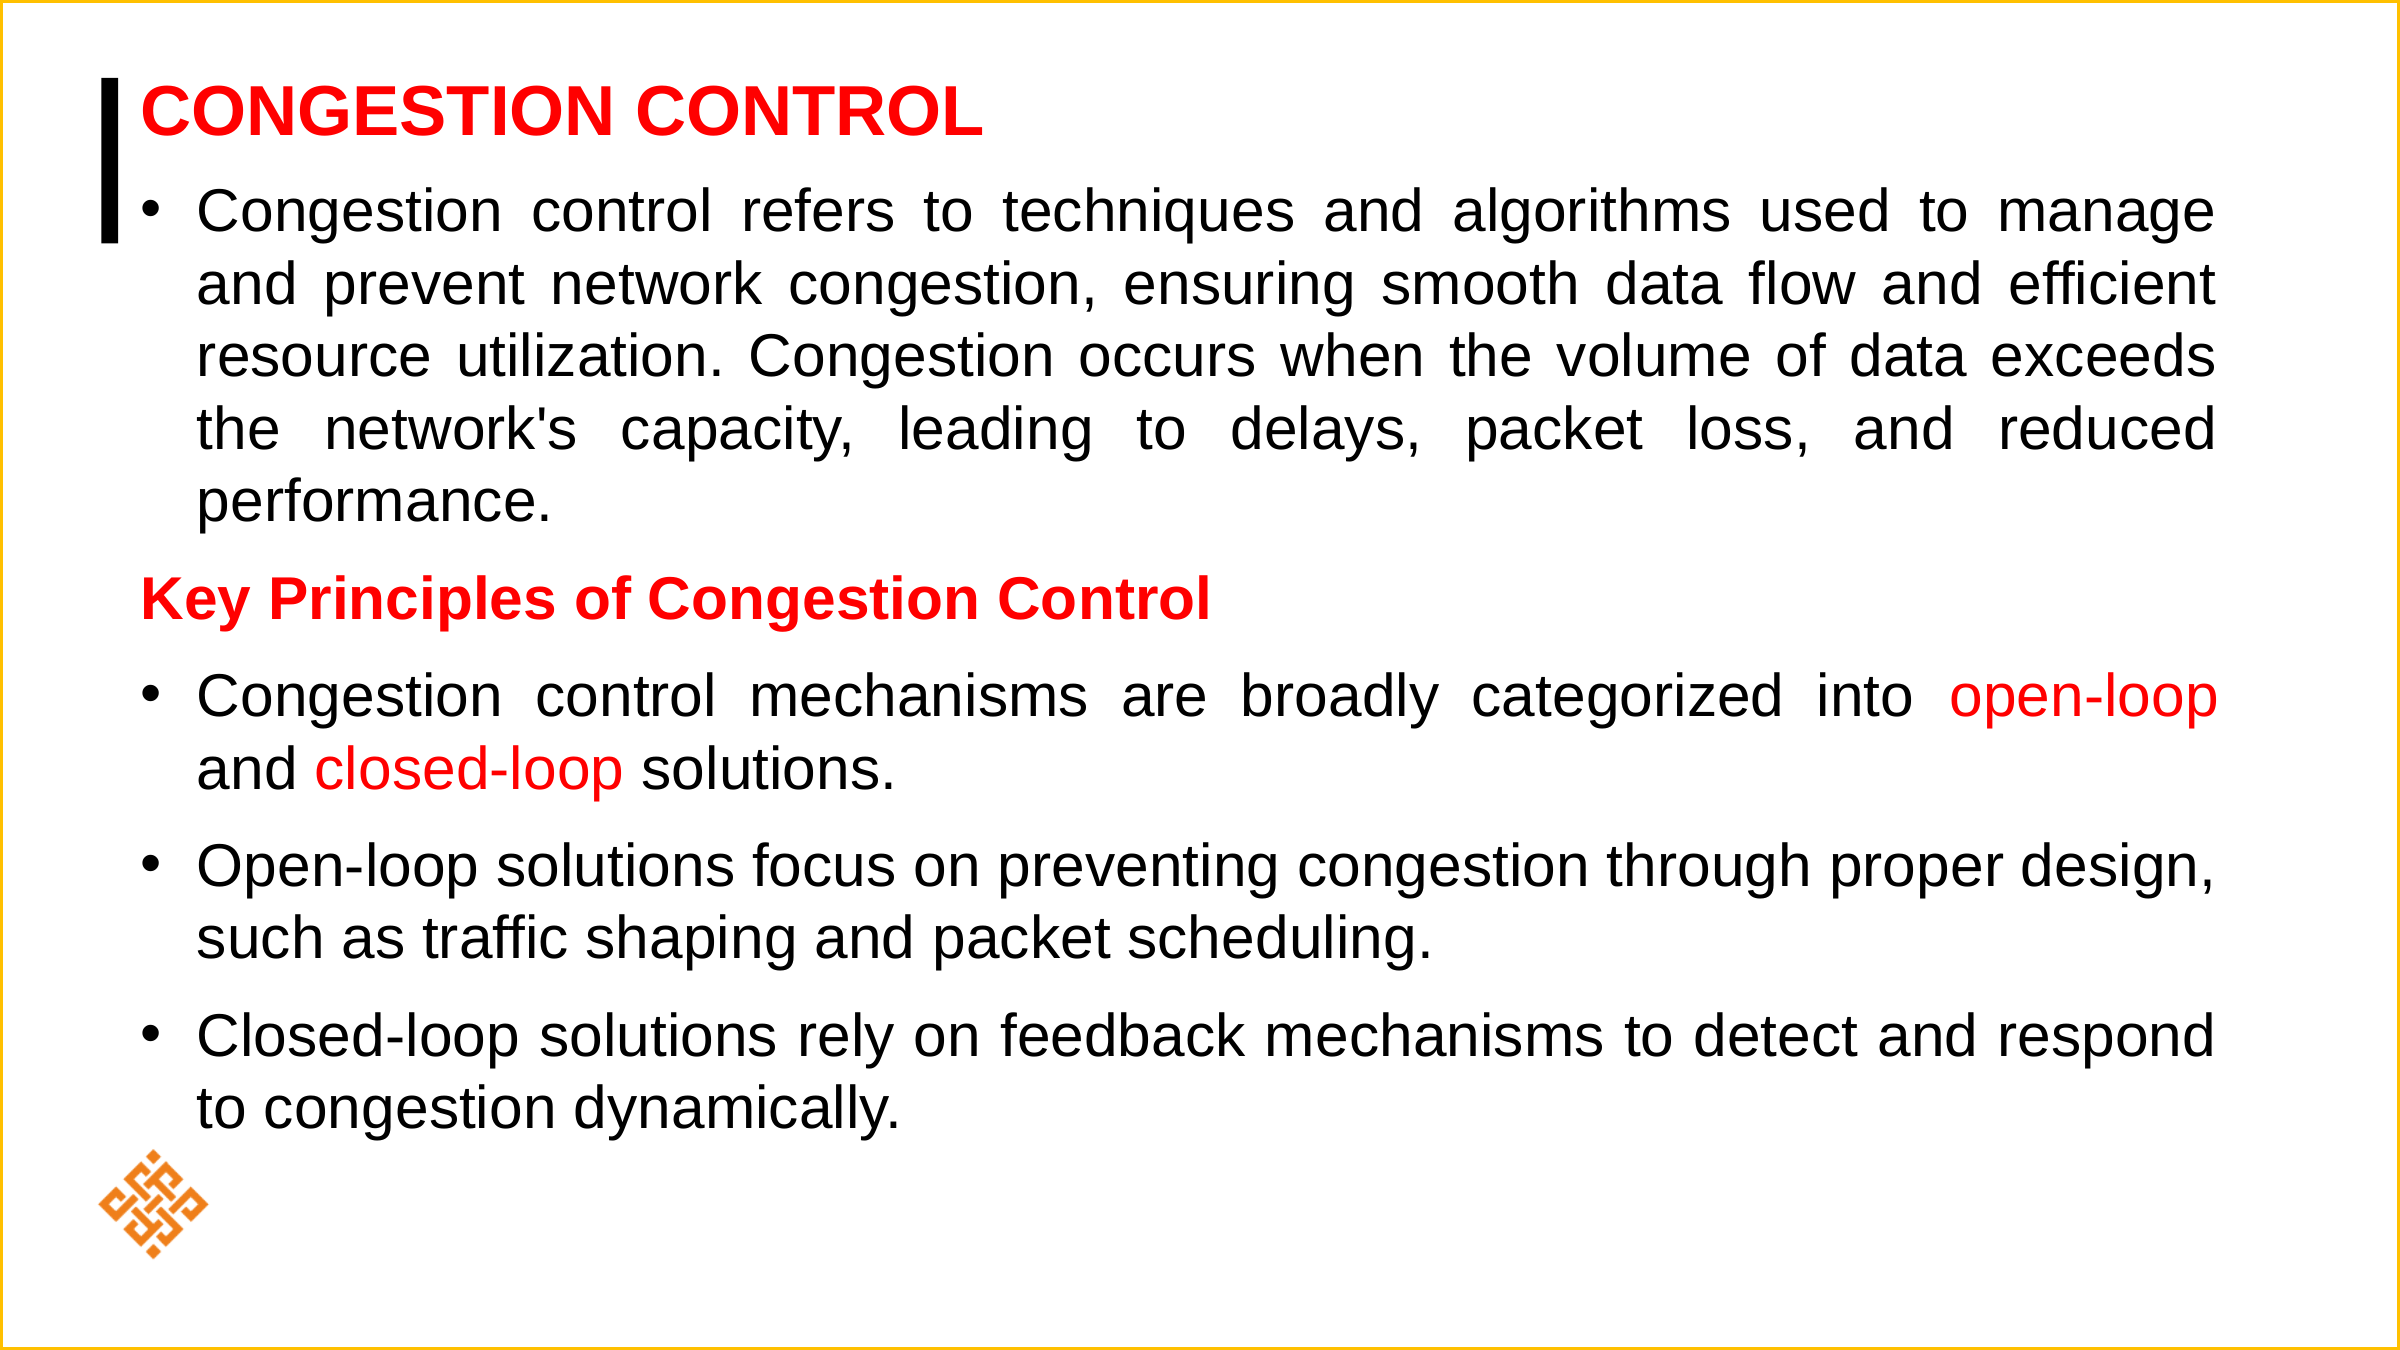

# Congestion control
Congestion control refers to techniques and algorithms used to manage and prevent network congestion, ensuring smooth data flow and efficient resource utilization. Congestion occurs when the volume of data exceeds the network's capacity, leading to delays, packet loss, and reduced performance.
Key Principles of Congestion Control
Congestion control mechanisms are broadly categorized into open-loop and closed-loop solutions.
Open-loop solutions focus on preventing congestion through proper design, such as traffic shaping and packet scheduling.
Closed-loop solutions rely on feedback mechanisms to detect and respond to congestion dynamically.